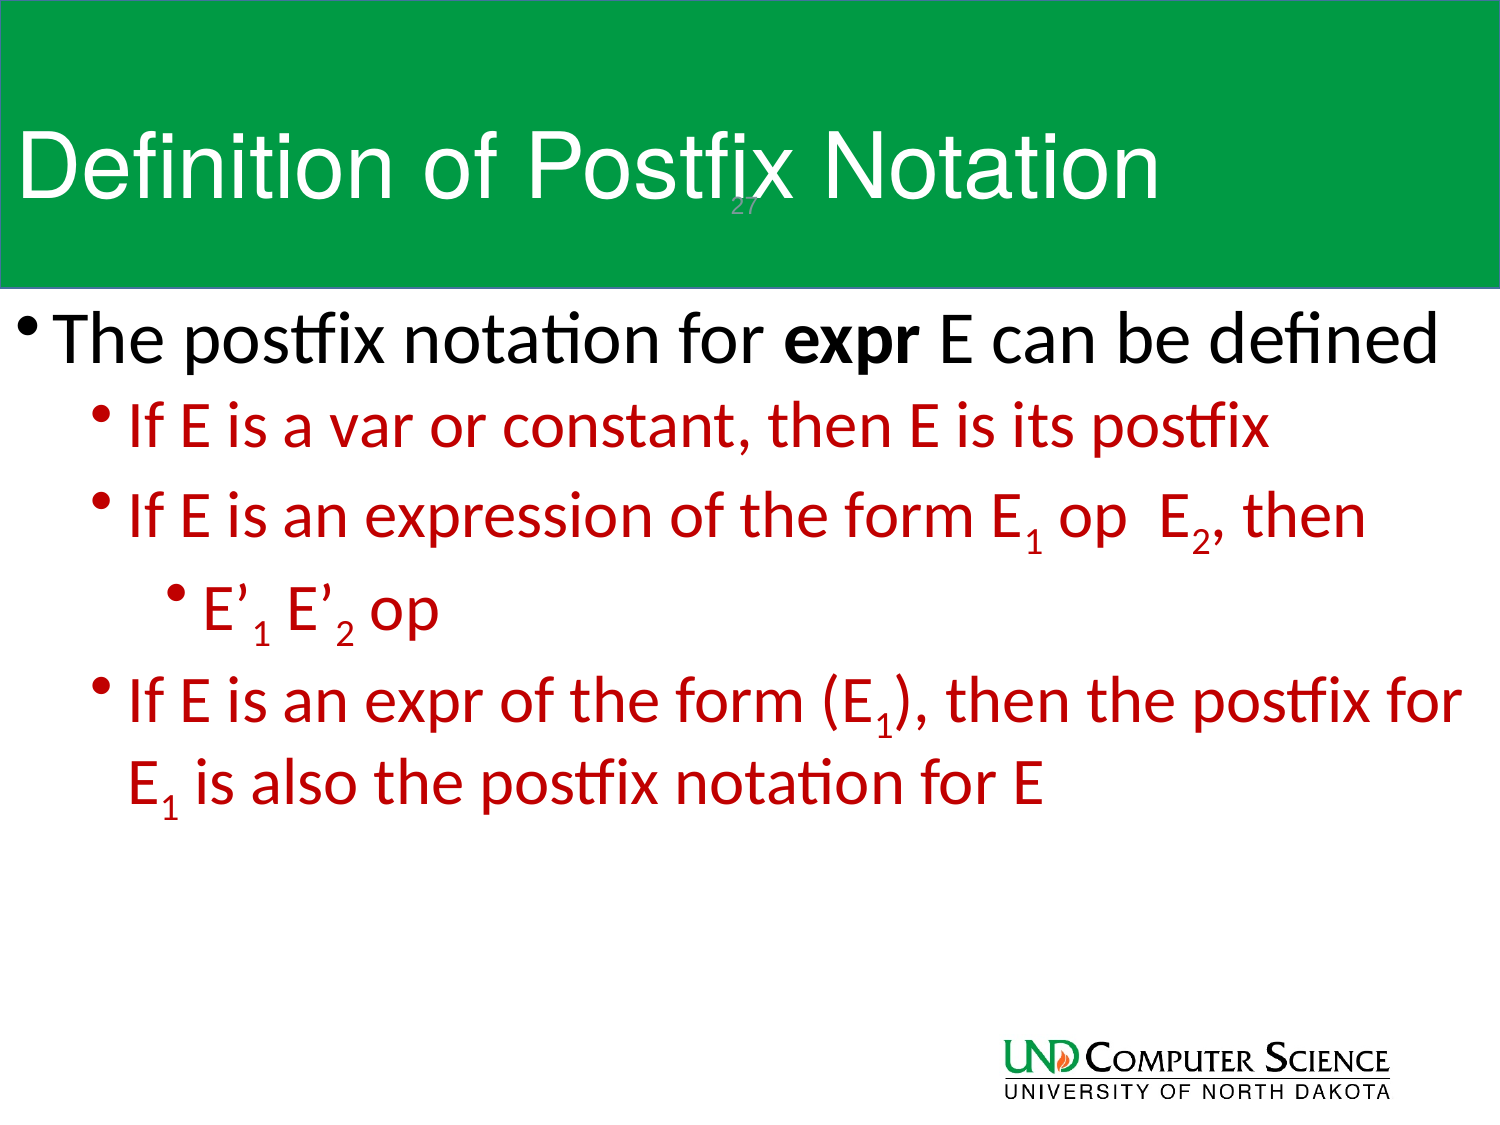

# Definition of Postfix Notation
27
The postfix notation for expr E can be defined
If E is a var or constant, then E is its postfix
If E is an expression of the form E1 op  E2, then
E’1 E’2 op
If E is an expr of the form (E1), then the postfix for E1 is also the postfix notation for E